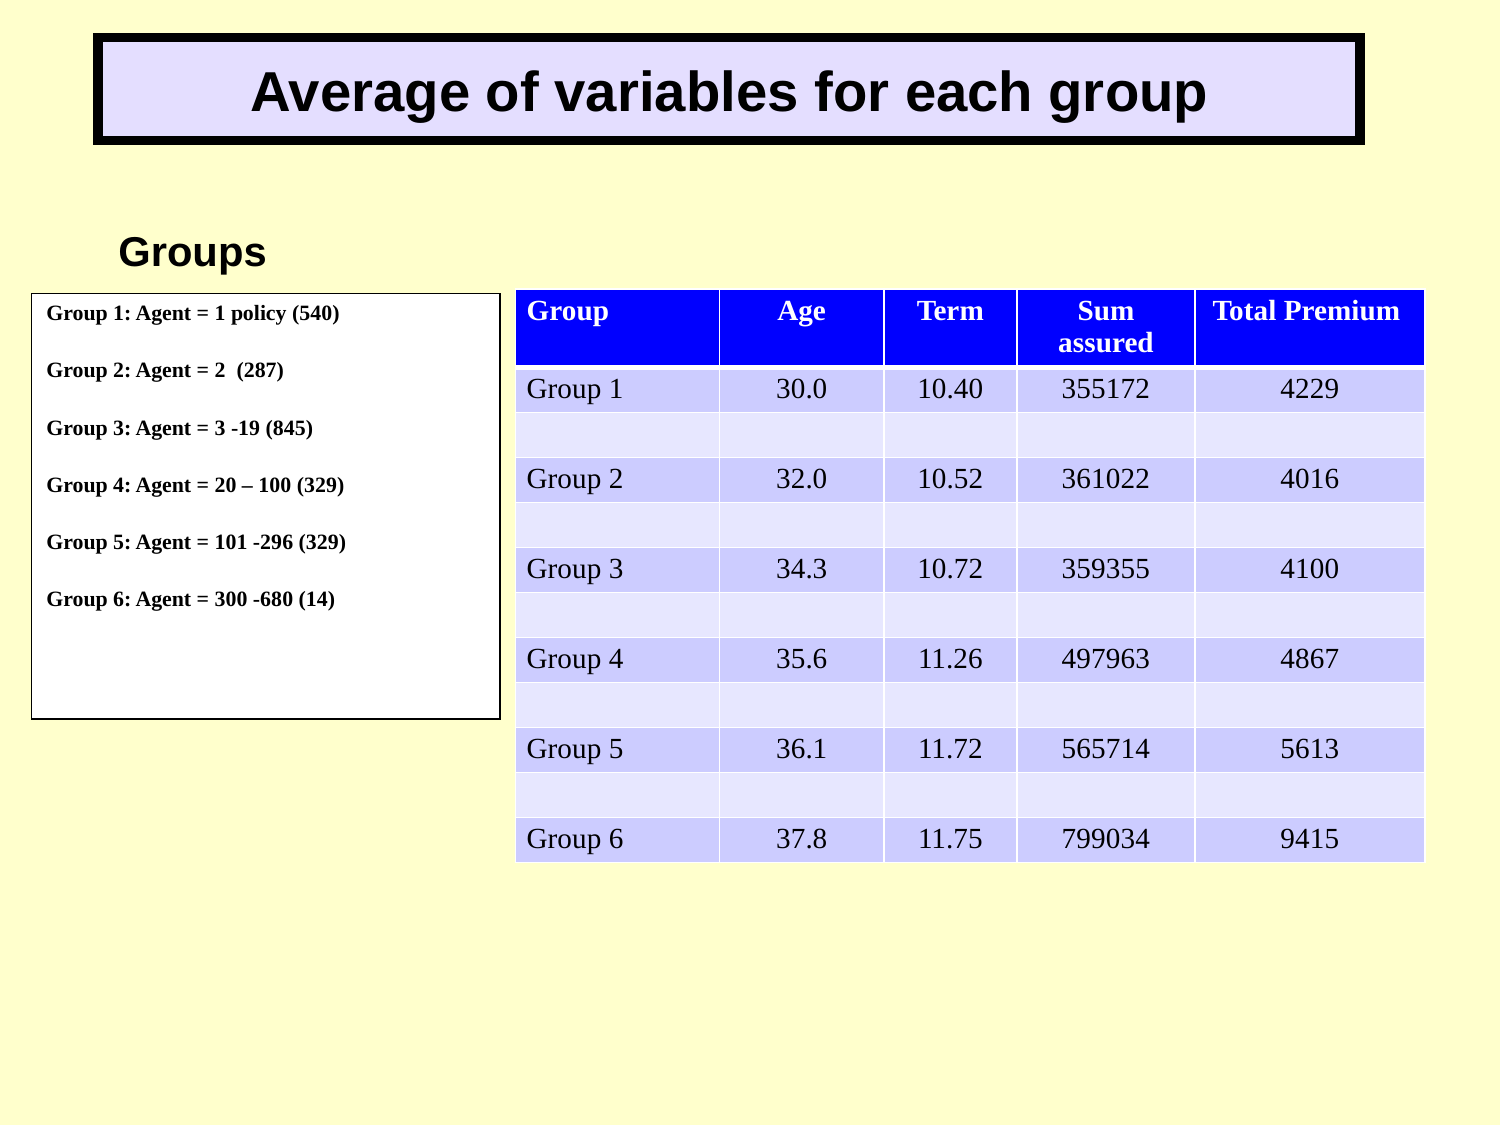

Average of variables for each group
# Groups
| Group | Age | Term | Sum assured | Total Premium |
| --- | --- | --- | --- | --- |
| Group 1 | 30.0 | 10.40 | 355172 | 4229 |
|  |  |  |  |  |
| Group 2 | 32.0 | 10.52 | 361022 | 4016 |
|  |  |  |  |  |
| Group 3 | 34.3 | 10.72 | 359355 | 4100 |
|  |  |  |  |  |
| Group 4 | 35.6 | 11.26 | 497963 | 4867 |
|  |  |  |  |  |
| Group 5 | 36.1 | 11.72 | 565714 | 5613 |
|  |  |  |  |  |
| Group 6 | 37.8 | 11.75 | 799034 | 9415 |
Group 1: Agent = 1 policy (540)

Group 2: Agent = 2  (287)

Group 3: Agent = 3 -19 (845)

Group 4: Agent = 20 – 100 (329)

Group 5: Agent = 101 -296 (329)

Group 6: Agent = 300 -680 (14)